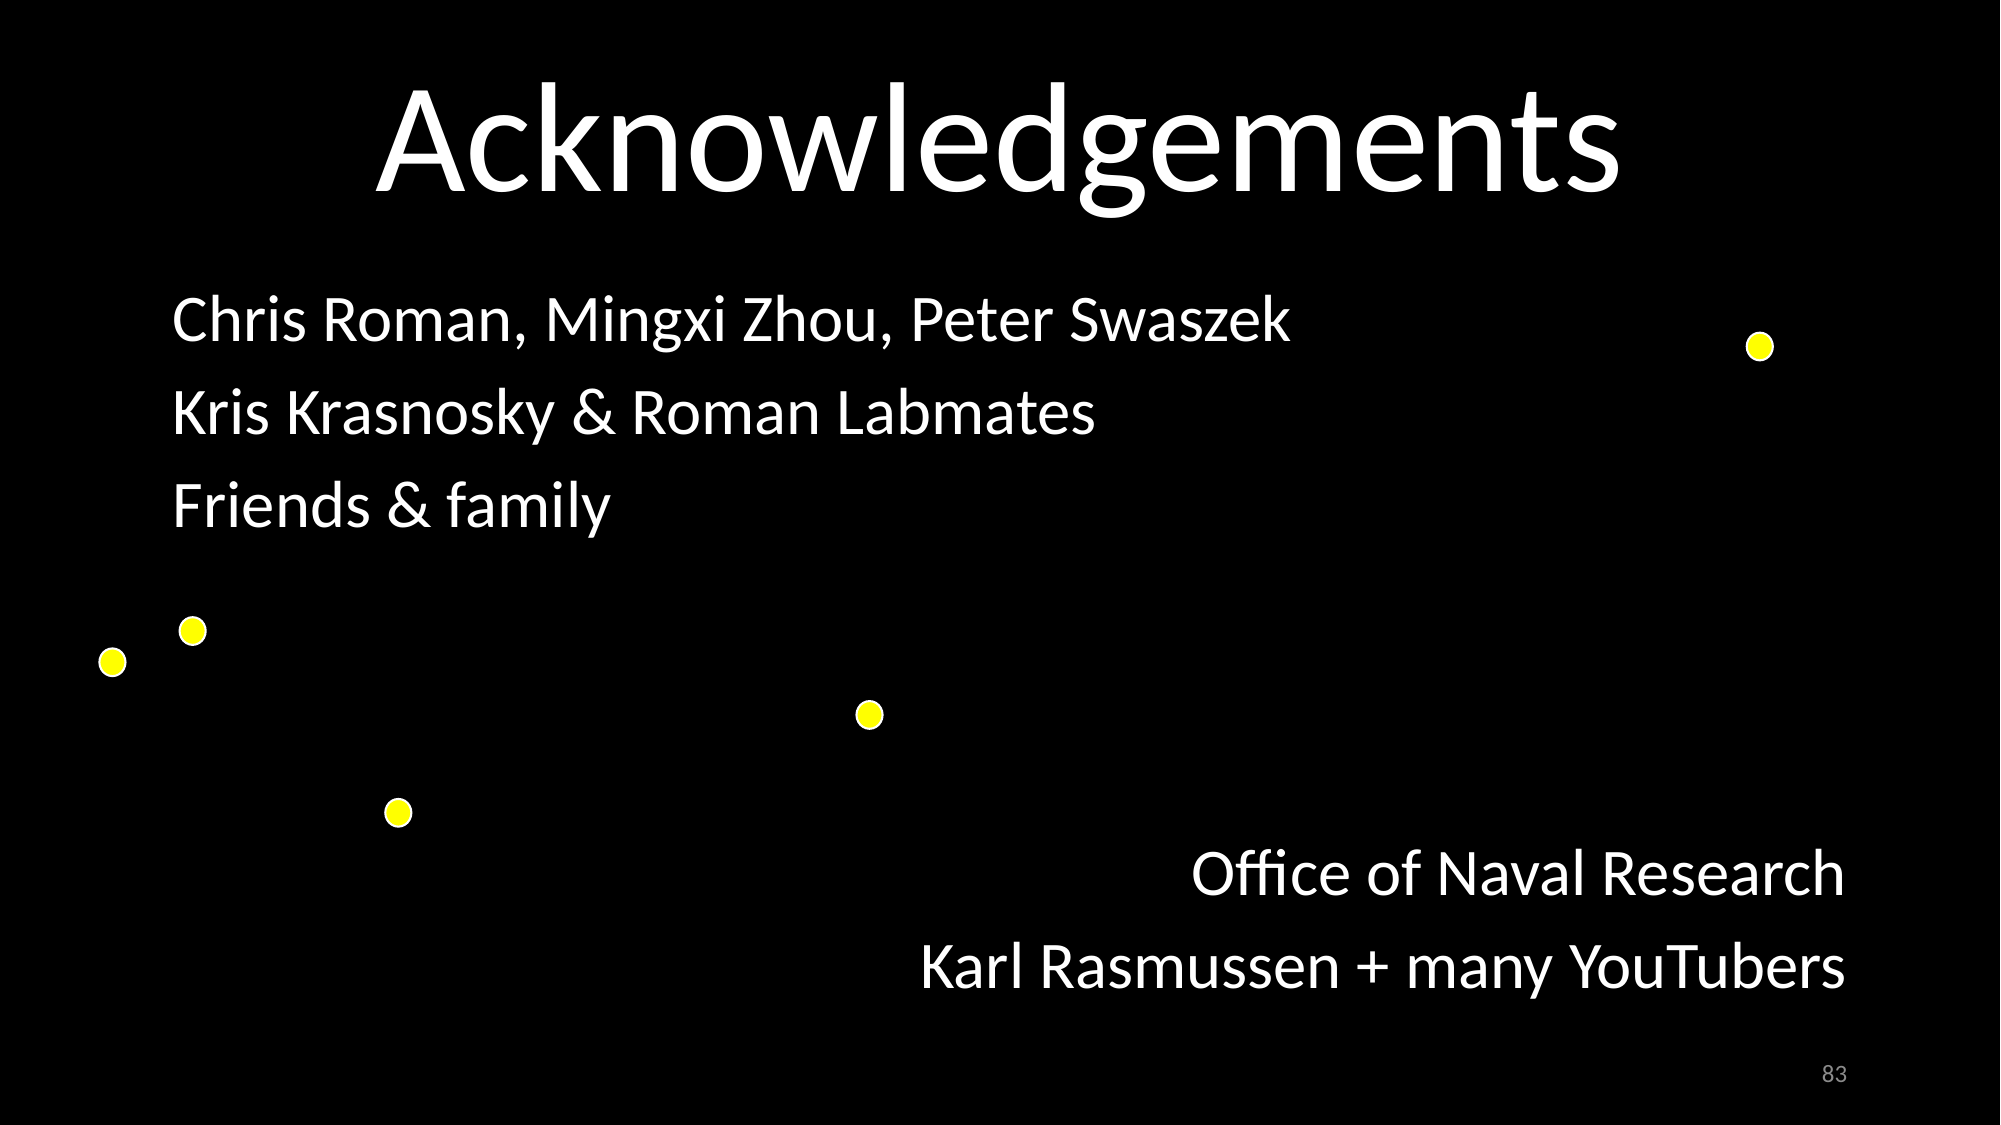

Acknowledgements
Chris Roman, Mingxi Zhou, Peter Swaszek
Kris Krasnosky & Roman Labmates
Friends & family

Office of Naval Research
 Karl Rasmussen + many YouTubers
83